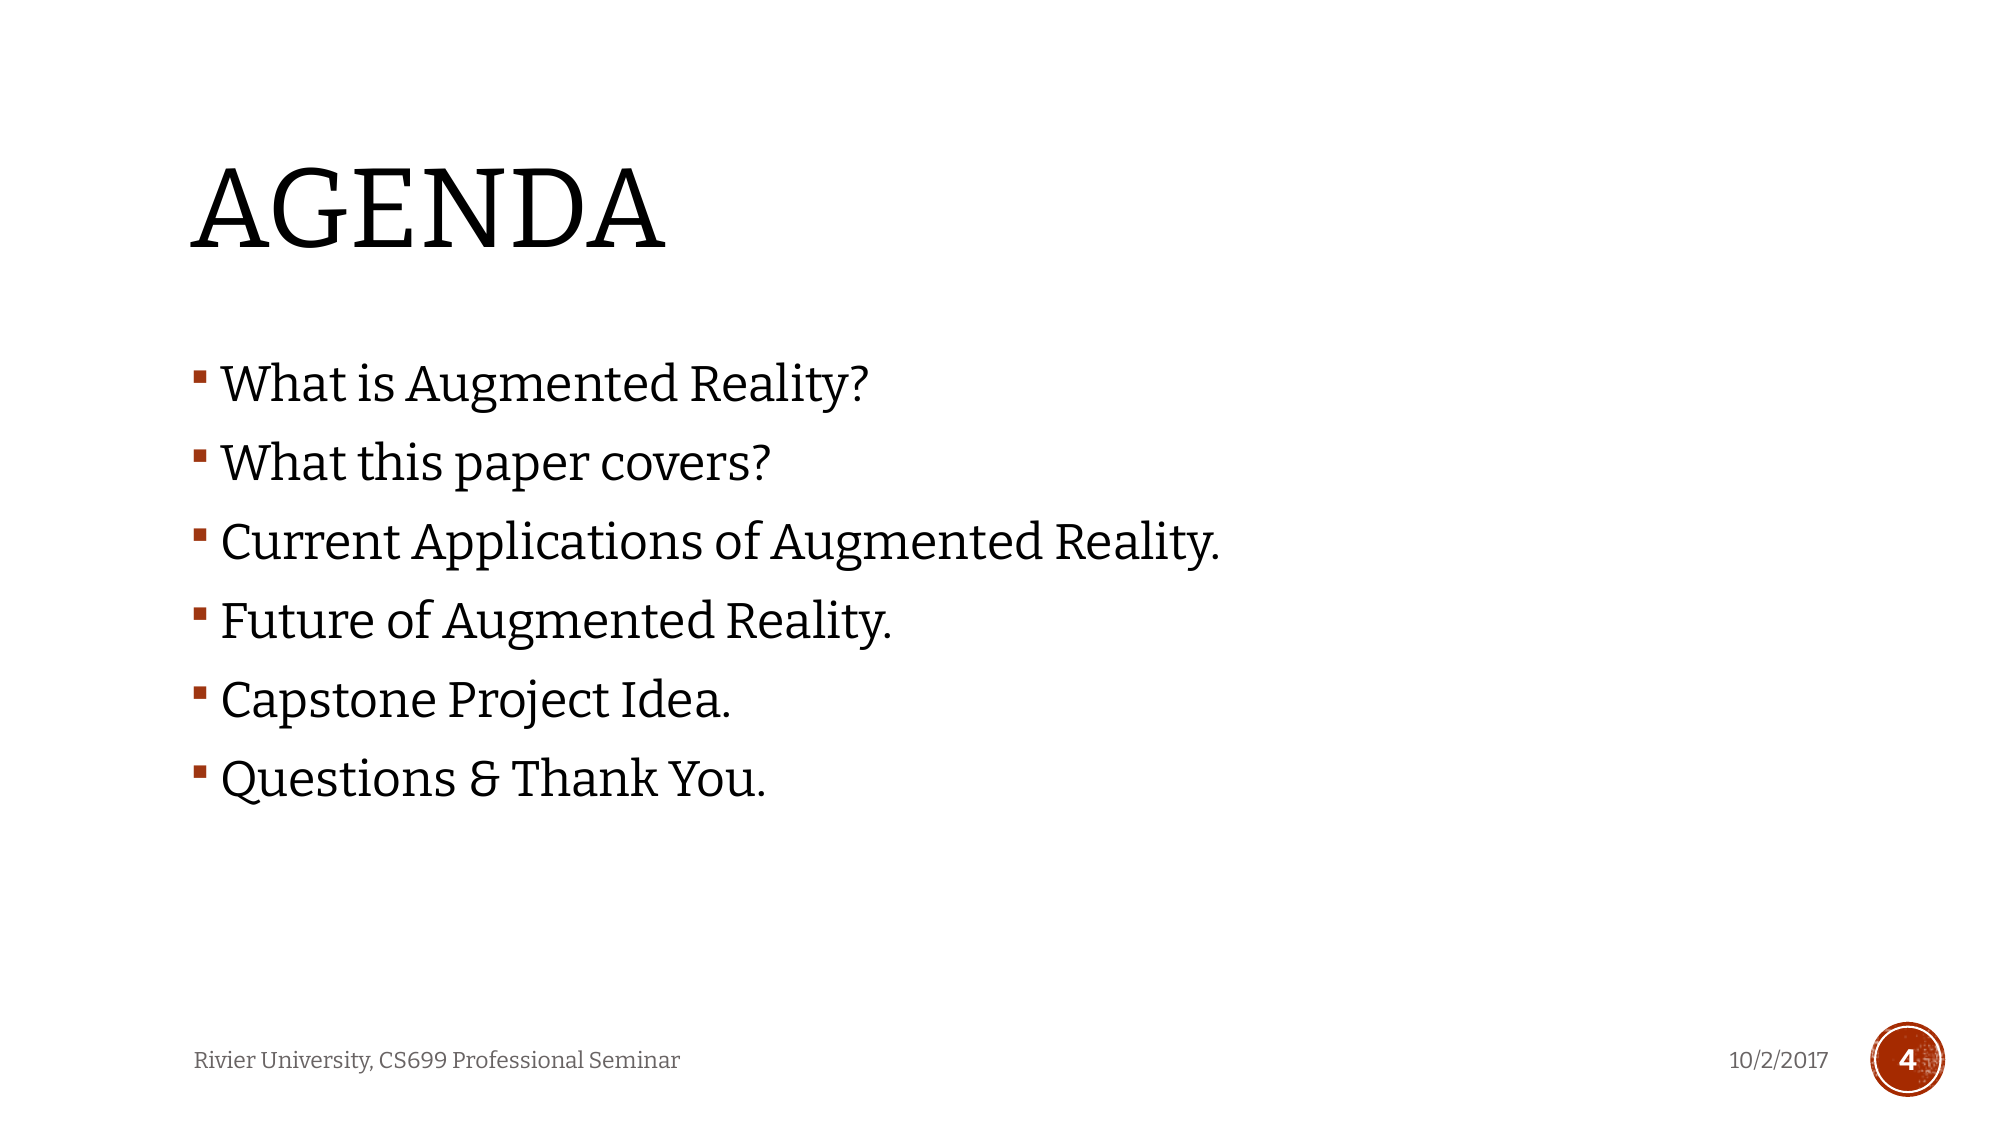

# Agenda
What is Augmented Reality?
What this paper covers?
Current Applications of Augmented Reality.
Future of Augmented Reality.
Capstone Project Idea.
Questions & Thank You.
Rivier University, CS699 Professional Seminar
10/2/2017
4